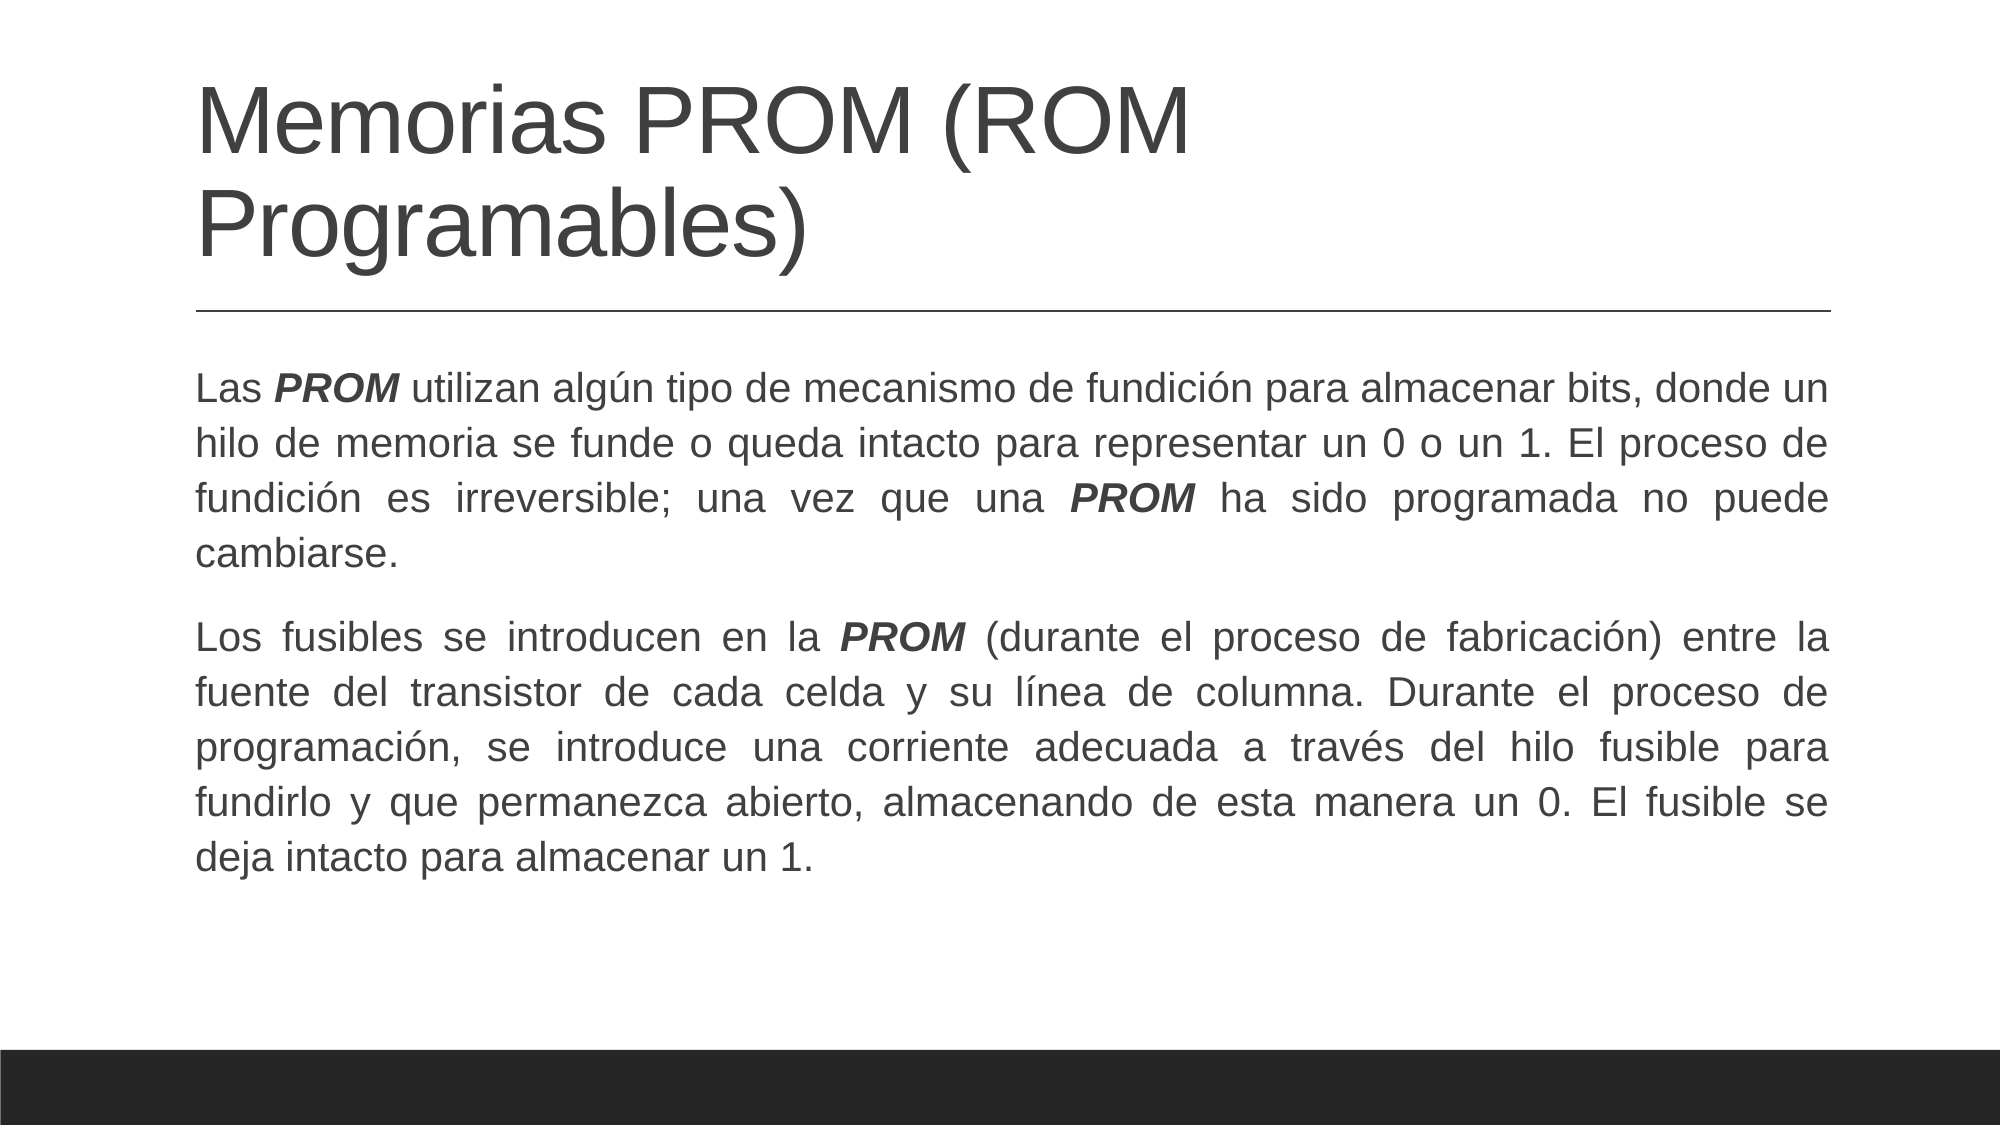

# Memorias PROM (ROM Programables)
Las PROM utilizan algún tipo de mecanismo de fundición para almacenar bits, donde un hilo de memoria se funde o queda intacto para representar un 0 o un 1. El proceso de fundición es irreversible; una vez que una PROM ha sido programada no puede cambiarse.
Los fusibles se introducen en la PROM (durante el proceso de fabricación) entre la fuente del transistor de cada celda y su línea de columna. Durante el proceso de programación, se introduce una corriente adecuada a través del hilo fusible para fundirlo y que permanezca abierto, almacenando de esta manera un 0. El fusible se deja intacto para almacenar un 1.